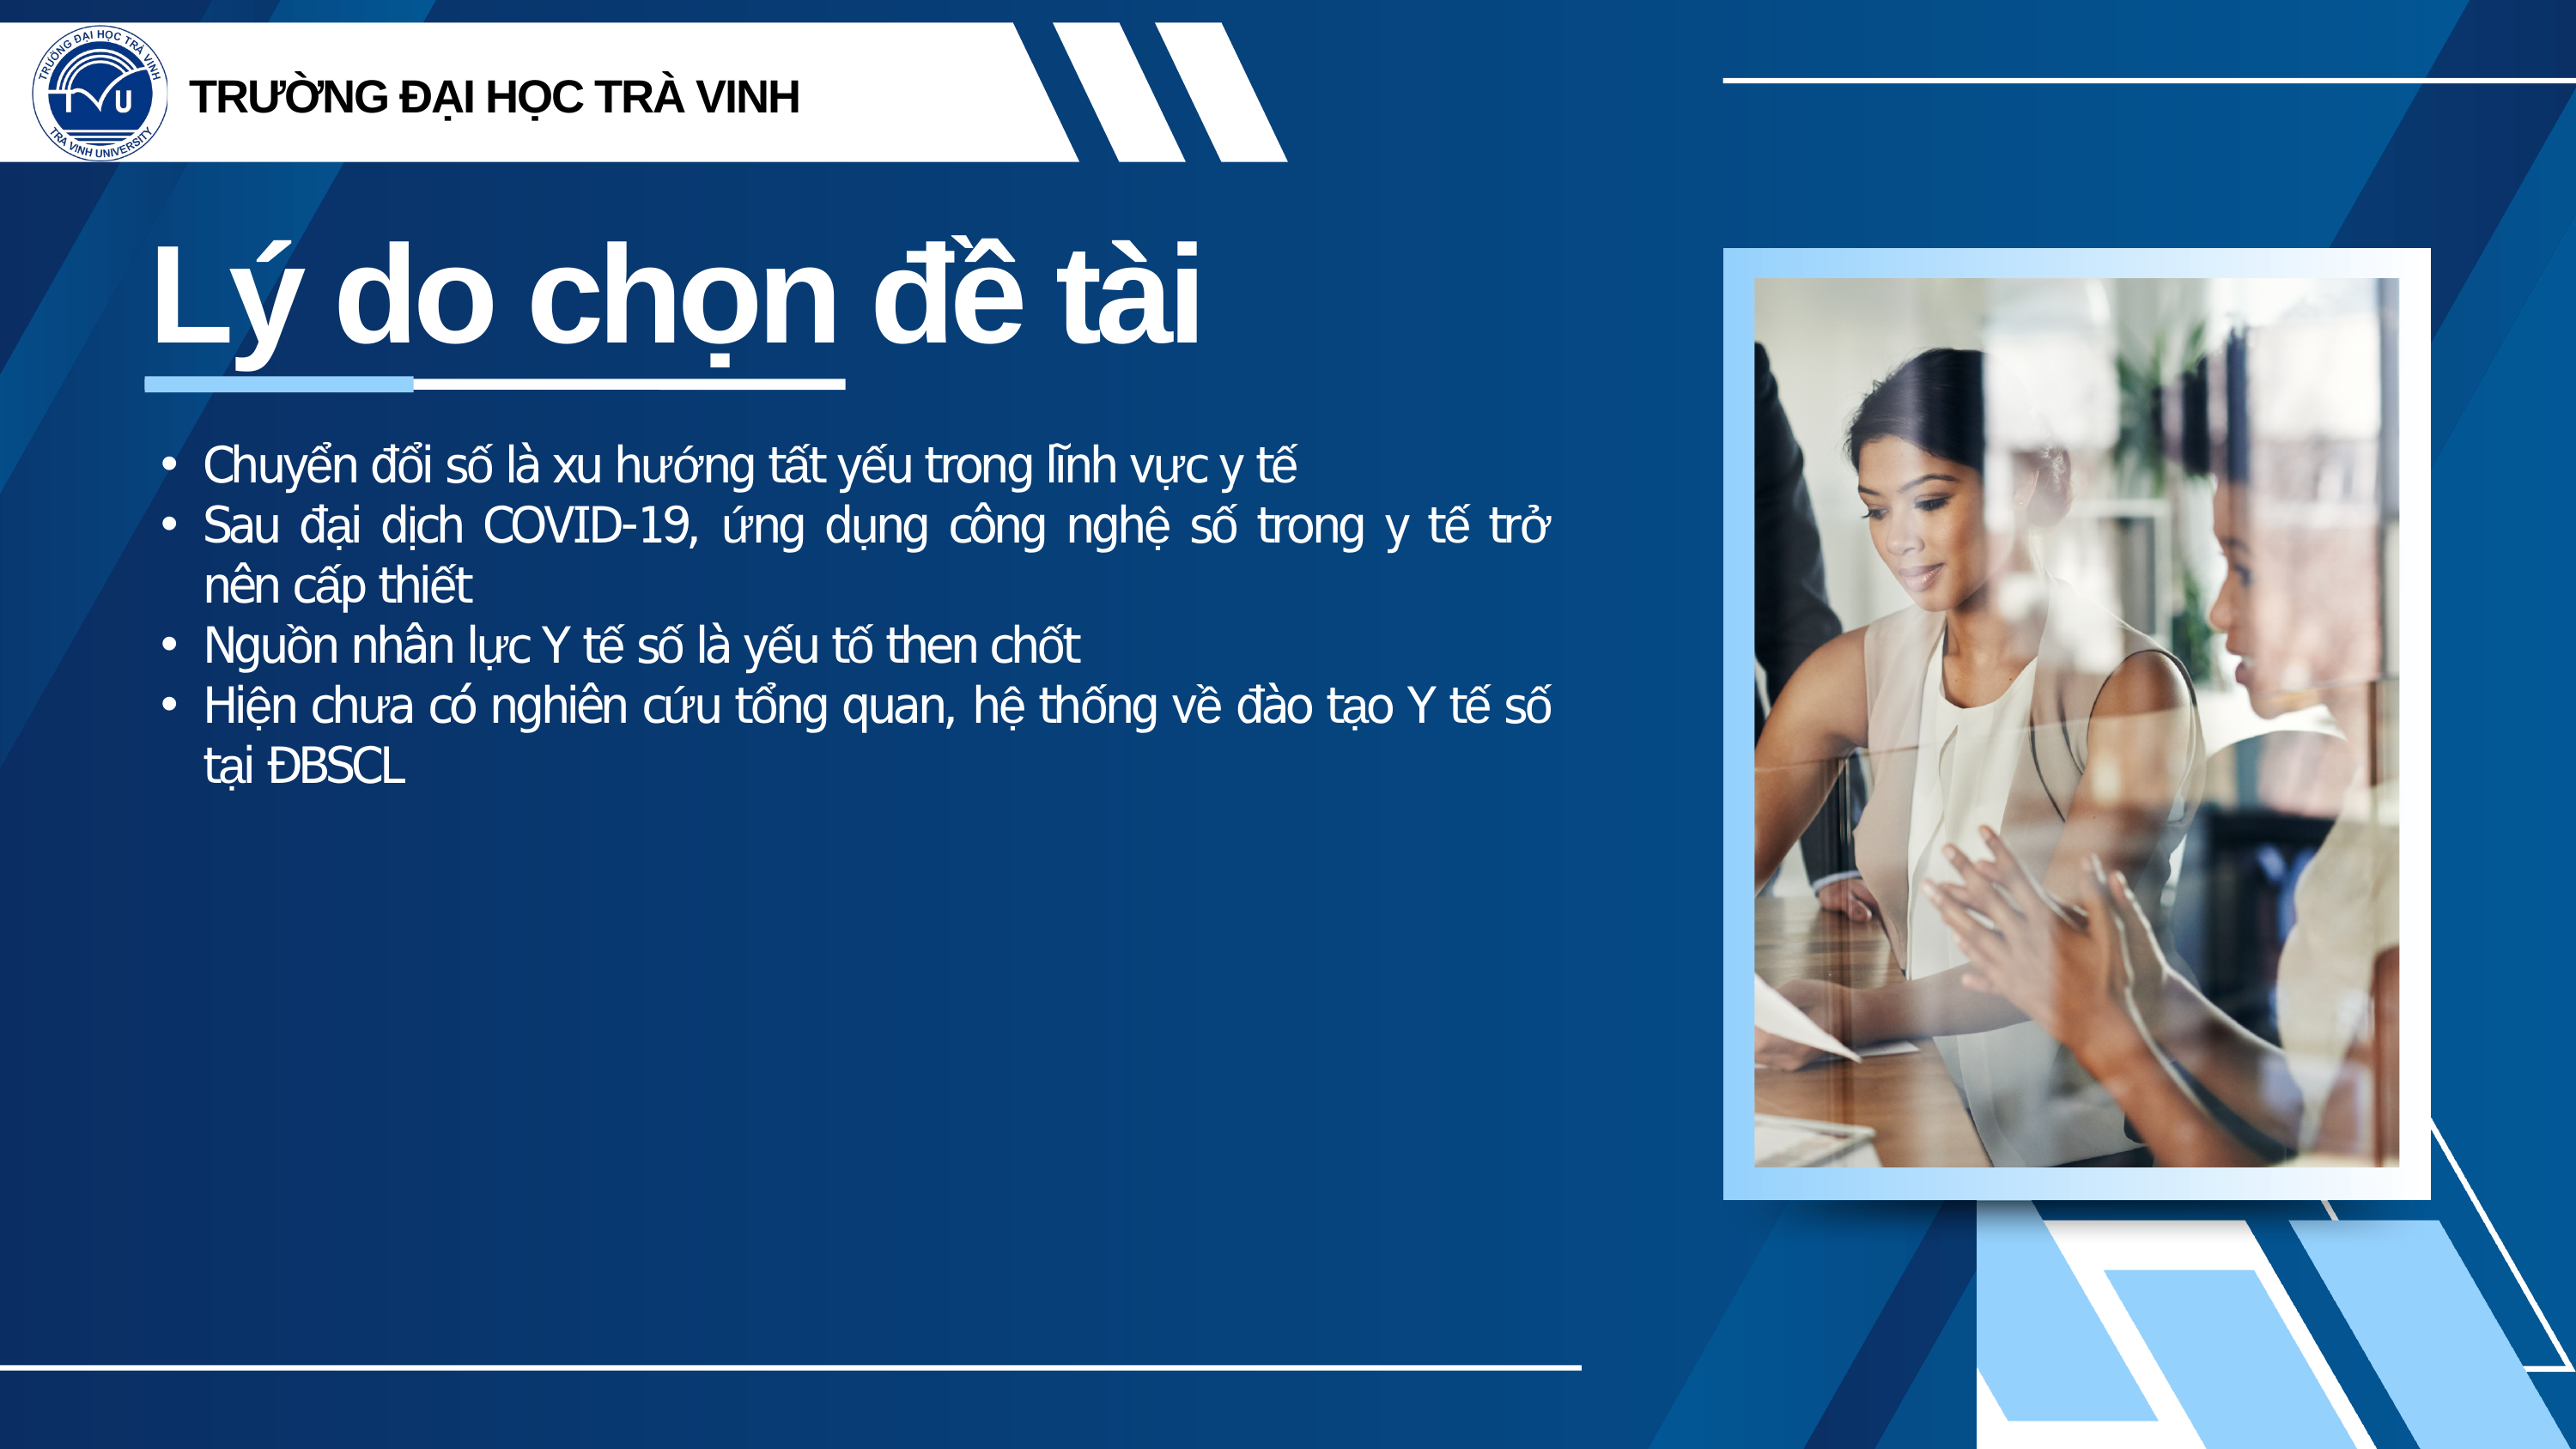

TRƯỜNG ĐẠI HỌC TRÀ VINH

Lý do chọn đề tài

Chuyển đổi số là xu hướng tất yếu trong lĩnh vực y tế
Sau đại dịch COVID-19, ứng dụng công nghệ số trong y tế trở nên cấp thiết
Nguồn nhân lực Y tế số là yếu tố then chốt
Hiện chưa có nghiên cứu tổng quan, hệ thống về đào tạo Y tế số tại ĐBSCL